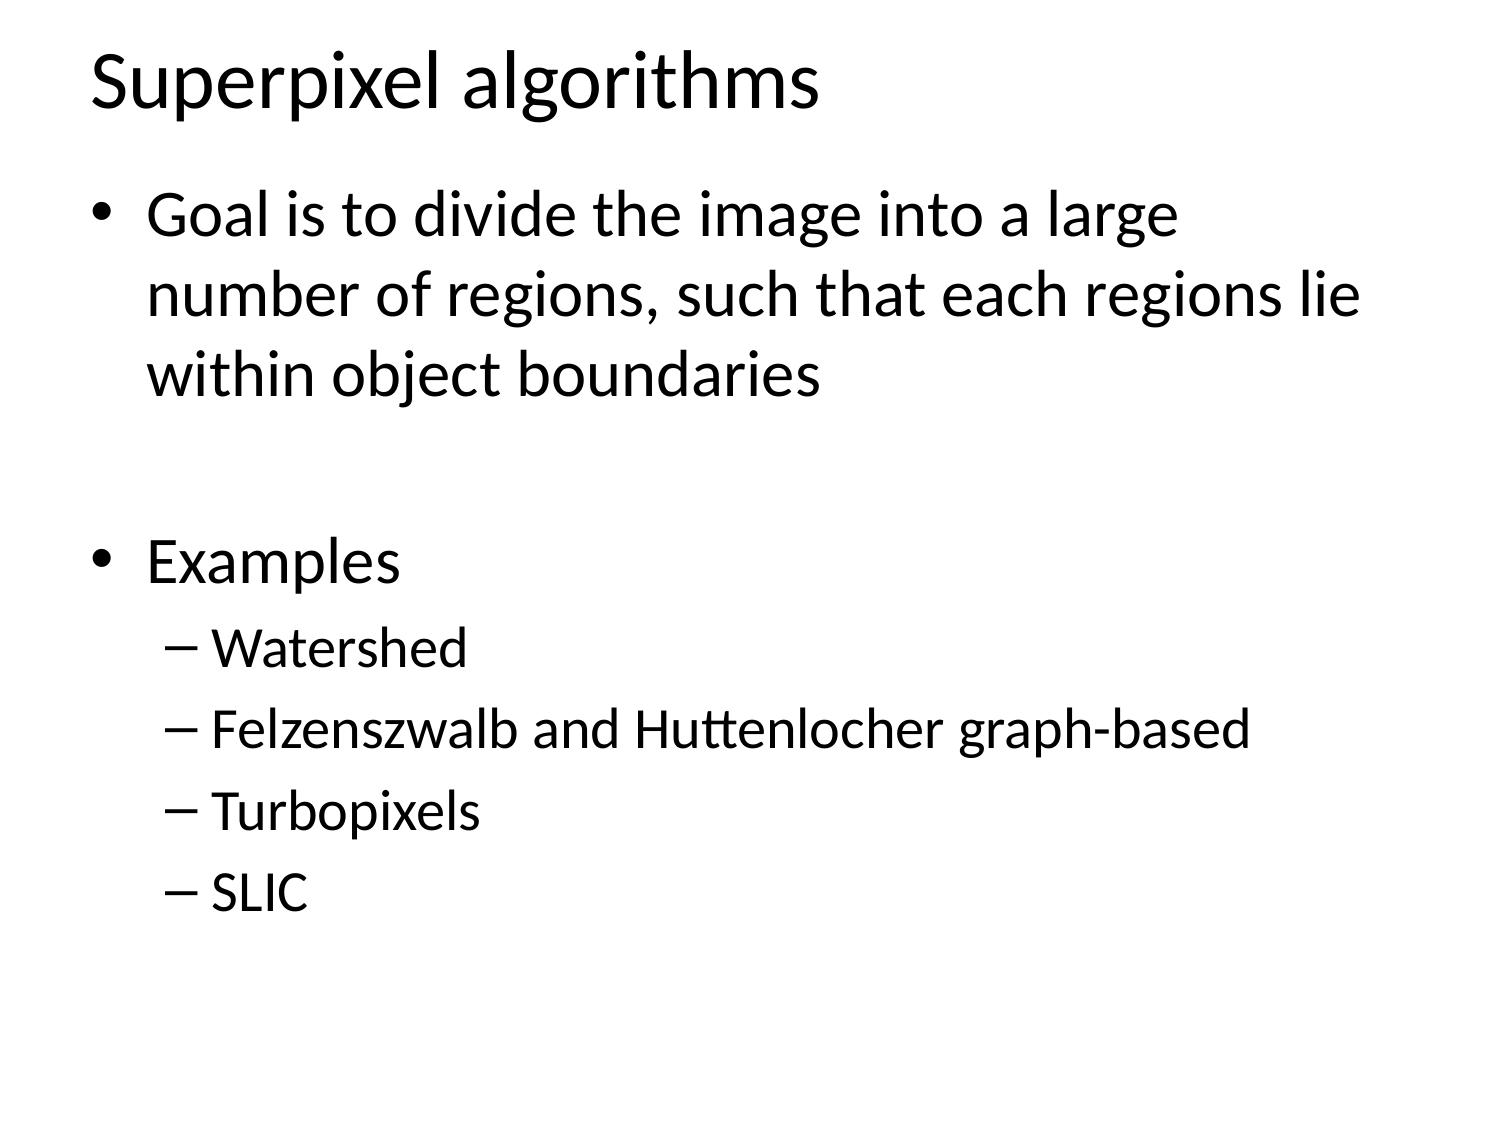

# Superpixel algorithms
Goal is to divide the image into a large number of regions, such that each regions lie within object boundaries

Examples
Watershed
Felzenszwalb and Huttenlocher graph-based
Turbopixels
SLIC